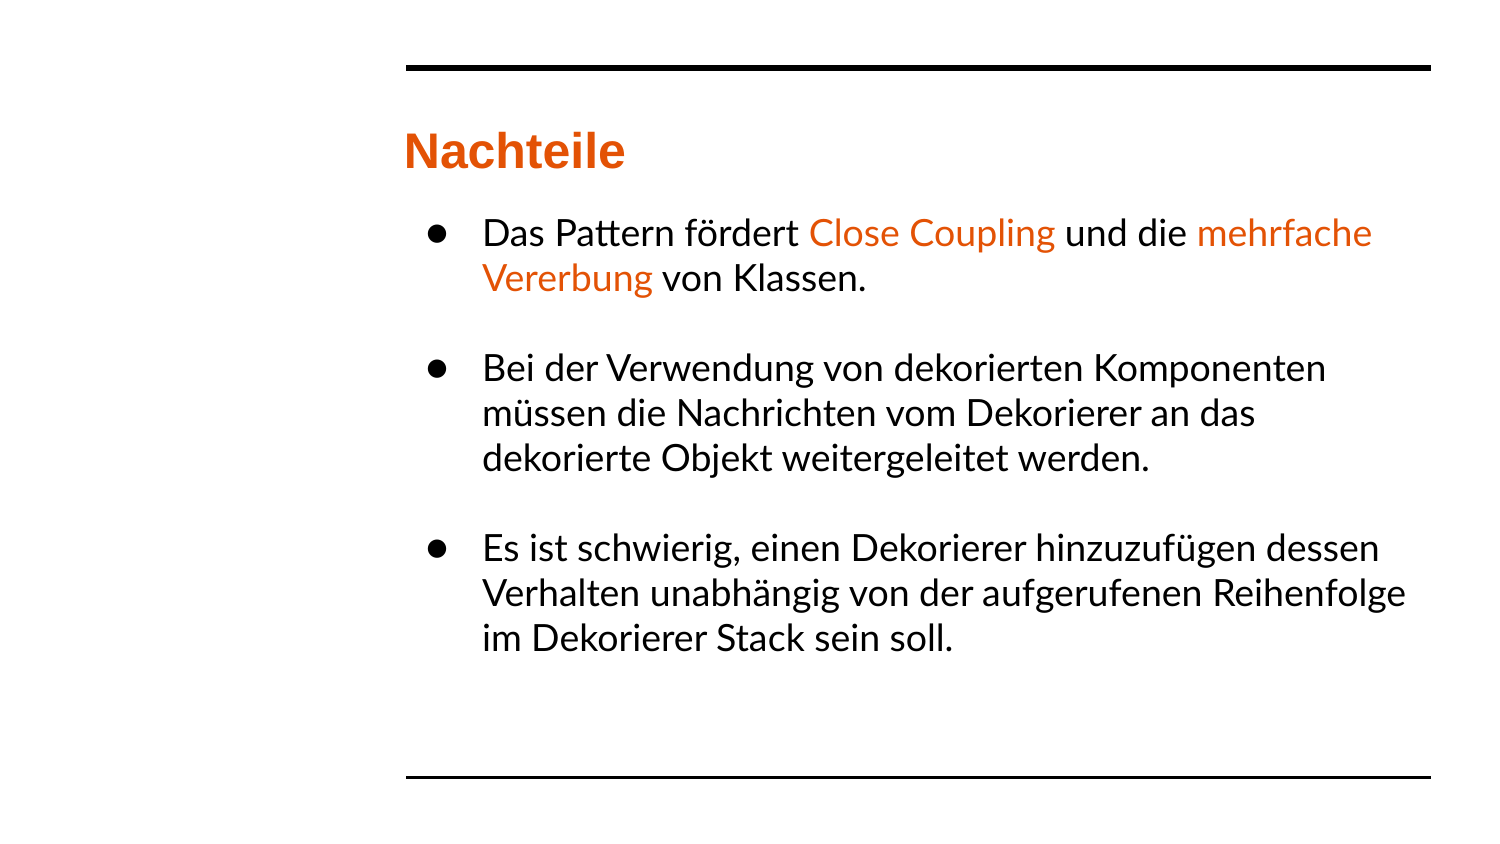

# Nachteile
Das Pattern fördert Close Coupling und die mehrfache Vererbung von Klassen.
Bei der Verwendung von dekorierten Komponenten müssen die Nachrichten vom Dekorierer an das dekorierte Objekt weitergeleitet werden.
Es ist schwierig, einen Dekorierer hinzuzufügen dessen Verhalten unabhängig von der aufgerufenen Reihenfolge im Dekorierer Stack sein soll.